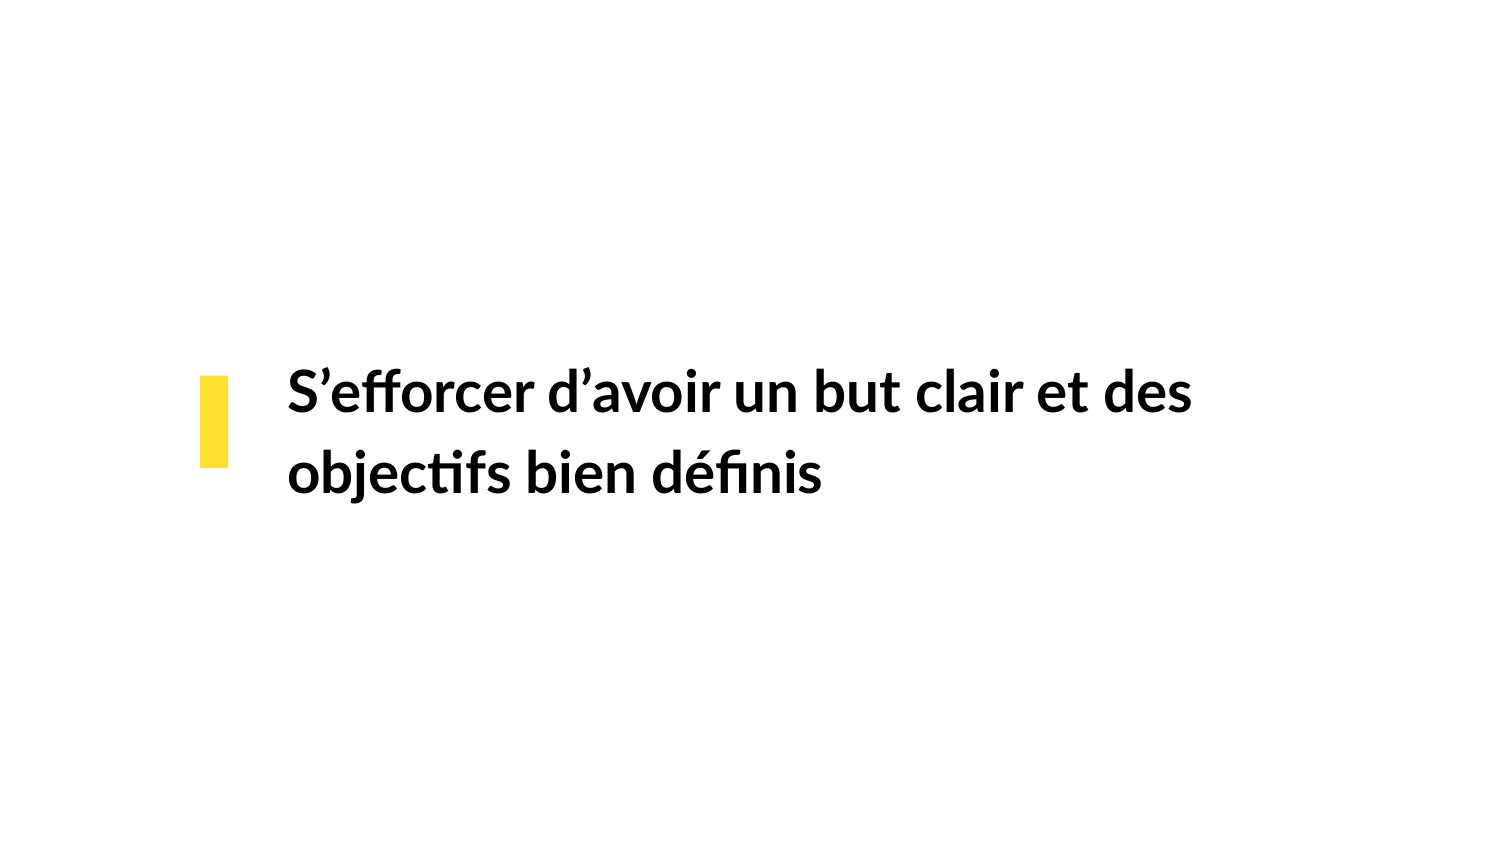

# S’efforcer d’avoir un but clair et des objectifs bien définis